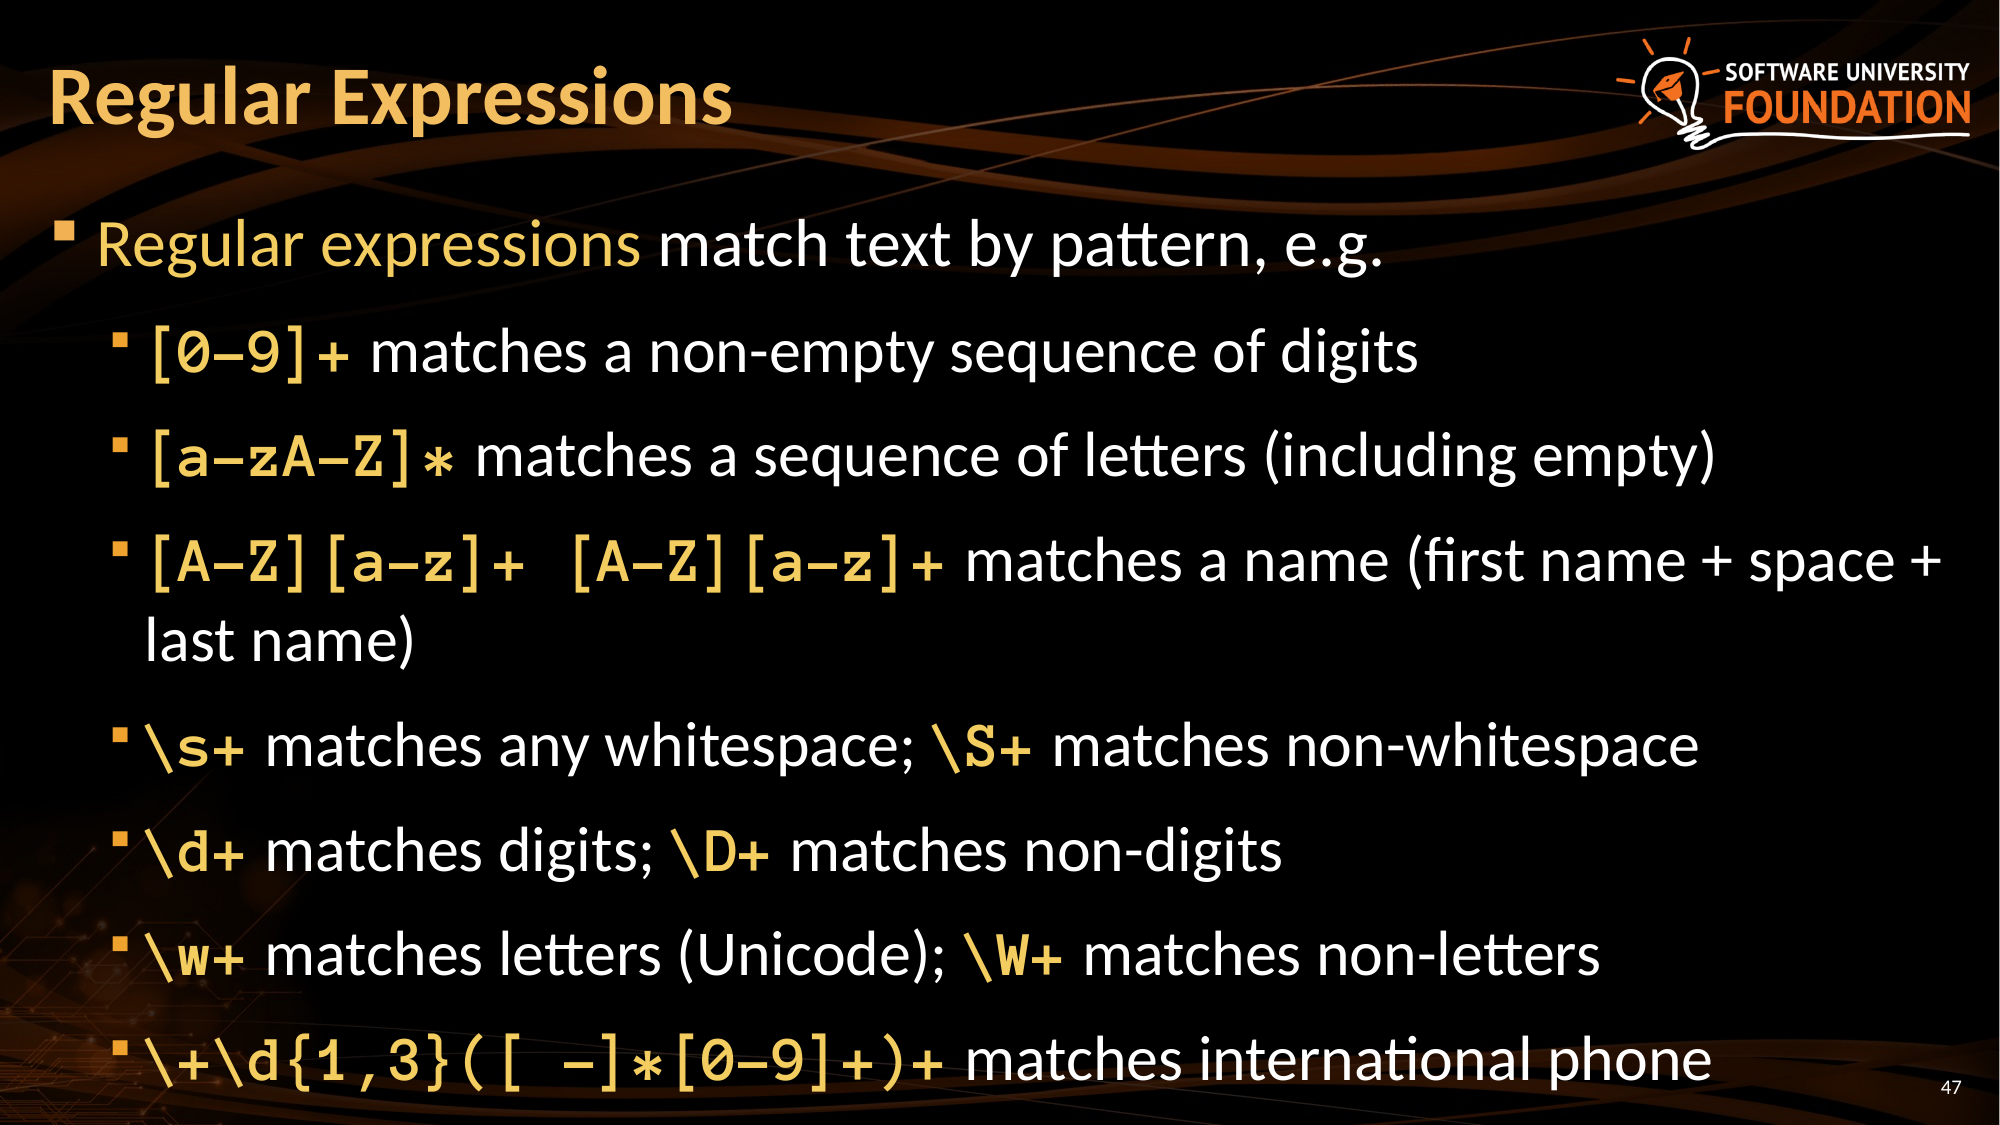

# Regular Expressions
Regular expressions match text by pattern, e.g.
[0-9]+ matches a non-empty sequence of digits
[a-zA-Z]* matches a sequence of letters (including empty)
[A-Z][a-z]+ [A-Z][a-z]+ matches a name (first name + space + last name)
\s+ matches any whitespace; \S+ matches non-whitespace
\d+ matches digits; \D+ matches non-digits
\w+ matches letters (Unicode); \W+ matches non-letters
\+\d{1,3}([ -]*[0-9]+)+ matches international phone
47